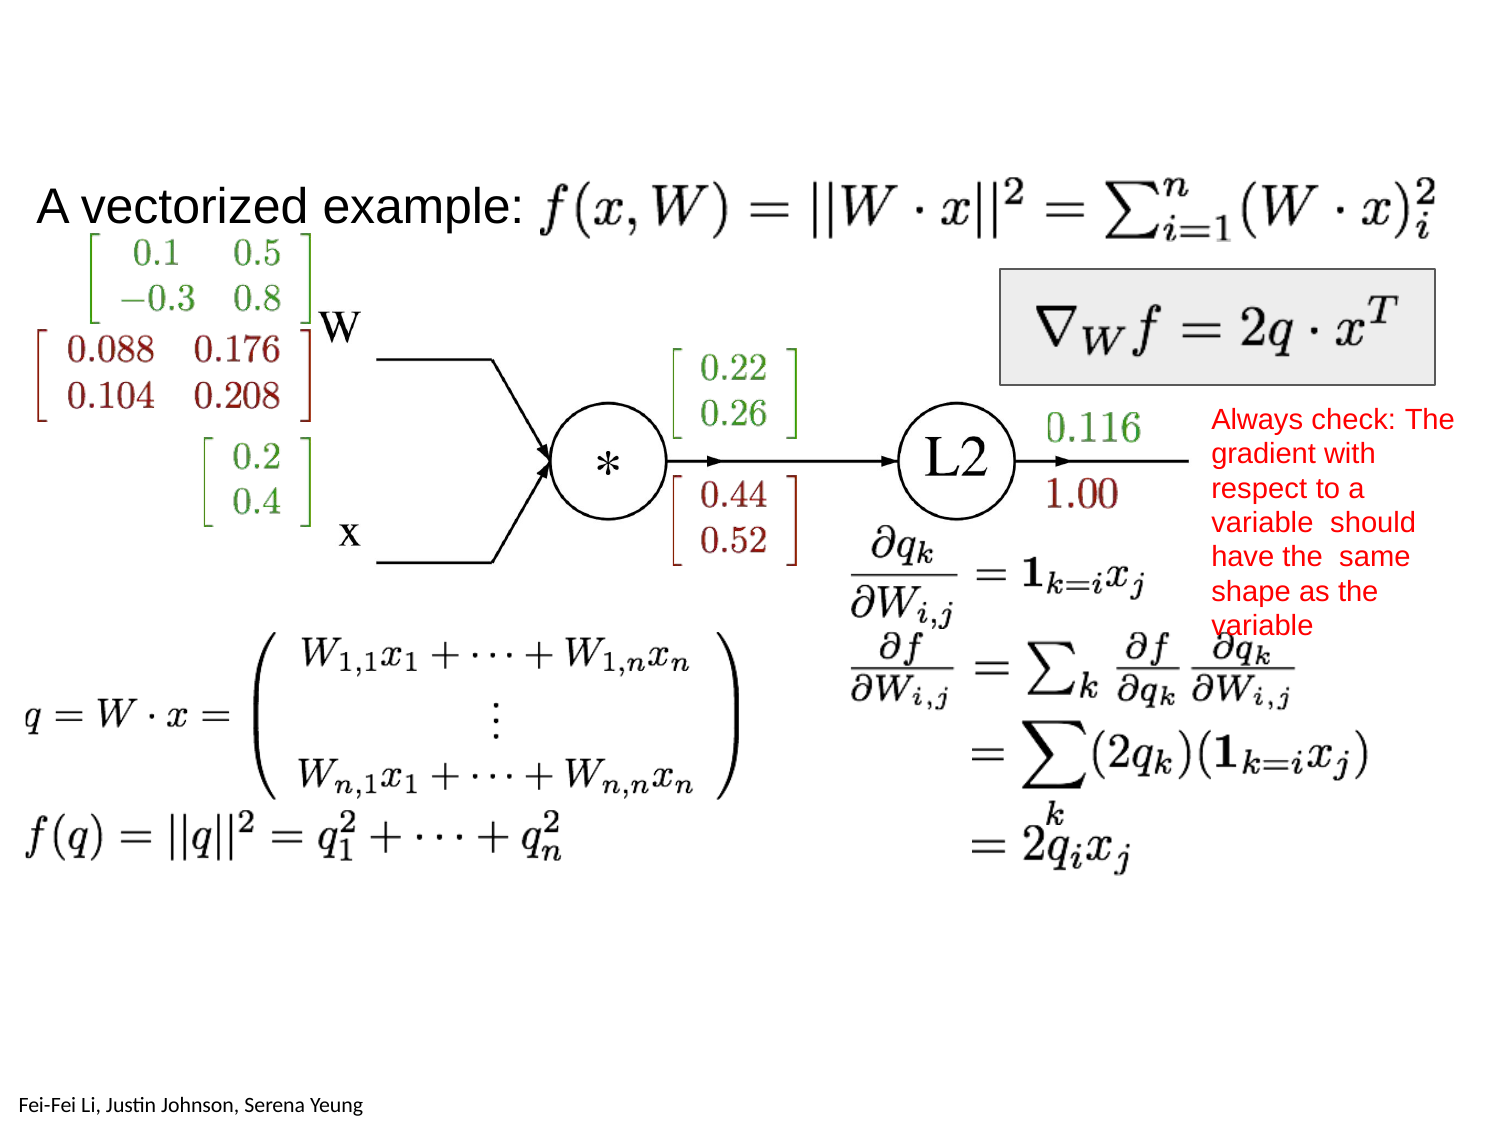

# A vectorized example:

Always check: The  gradient with  respect to a variable  should have the  same shape as the  variable

April 11, 2019

Lecture 4 - 168
Fei-Fei Li, Justin Johnson, Serena Yeung